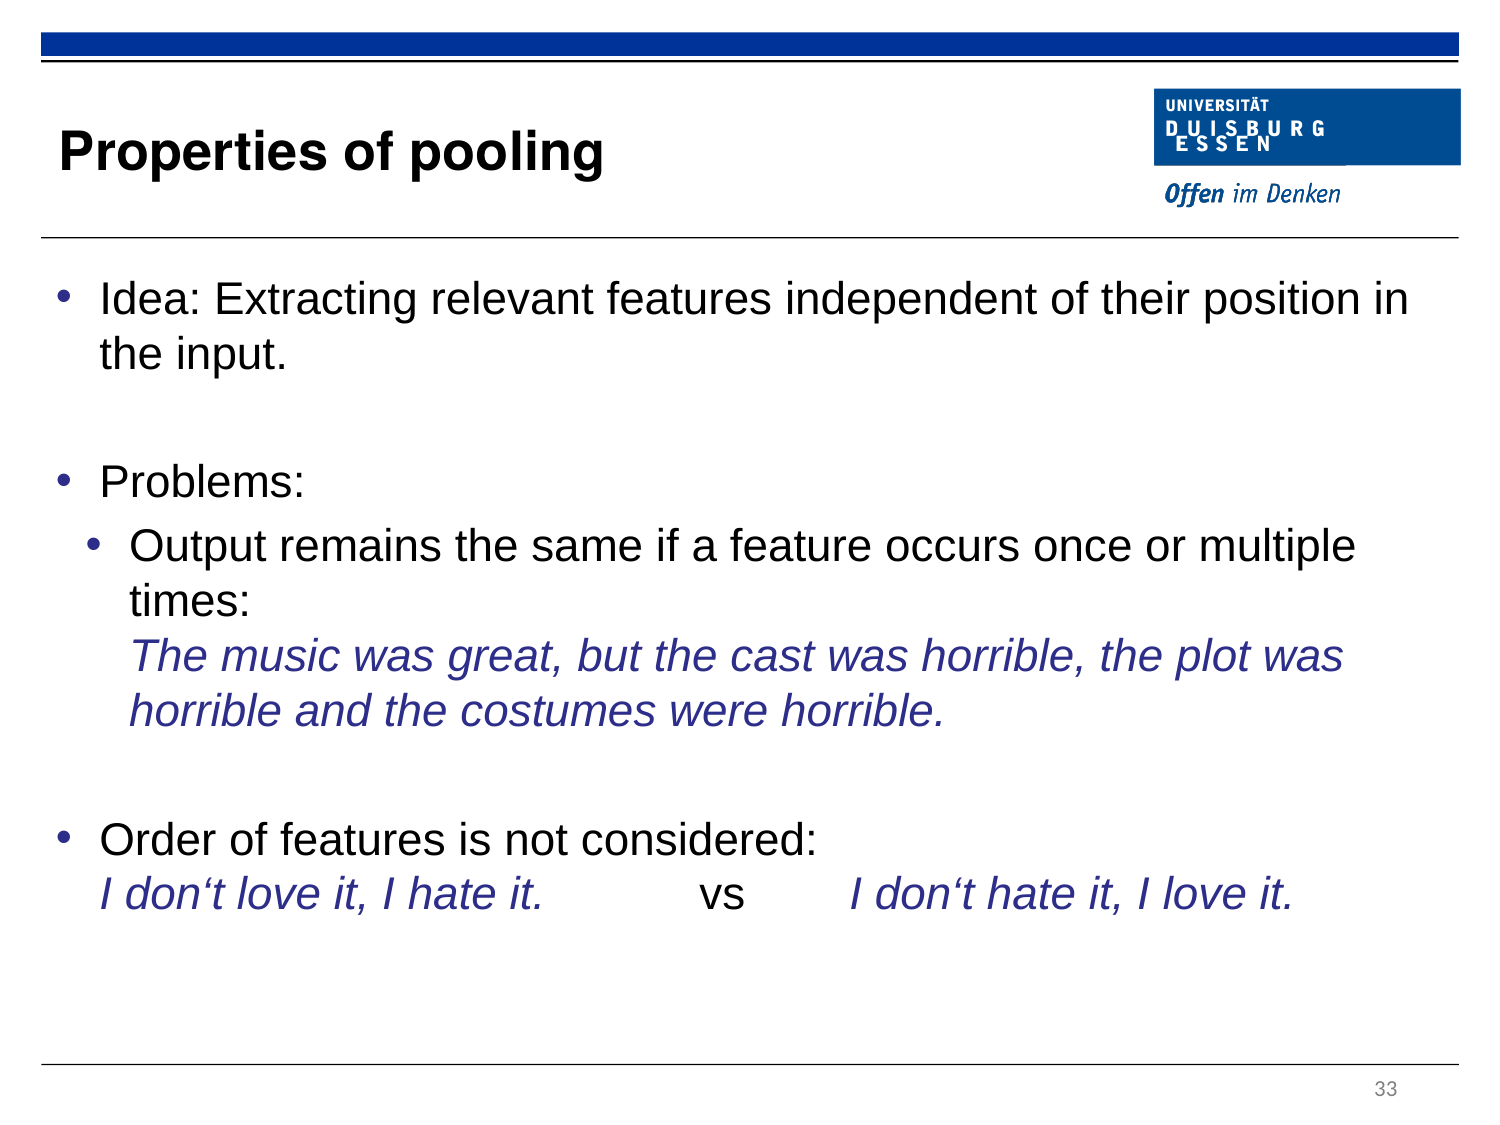

# Properties of pooling
Idea: Extracting relevant features independent of their position in the input.

Problems:
Output remains the same if a feature occurs once or multiple times:
The music was great, but the cast was horrible, the plot was horrible and the costumes were horrible.

Order of features is not considered:
I don‘t love it, I hate it. 	vs 	I don‘t hate it, I love it.